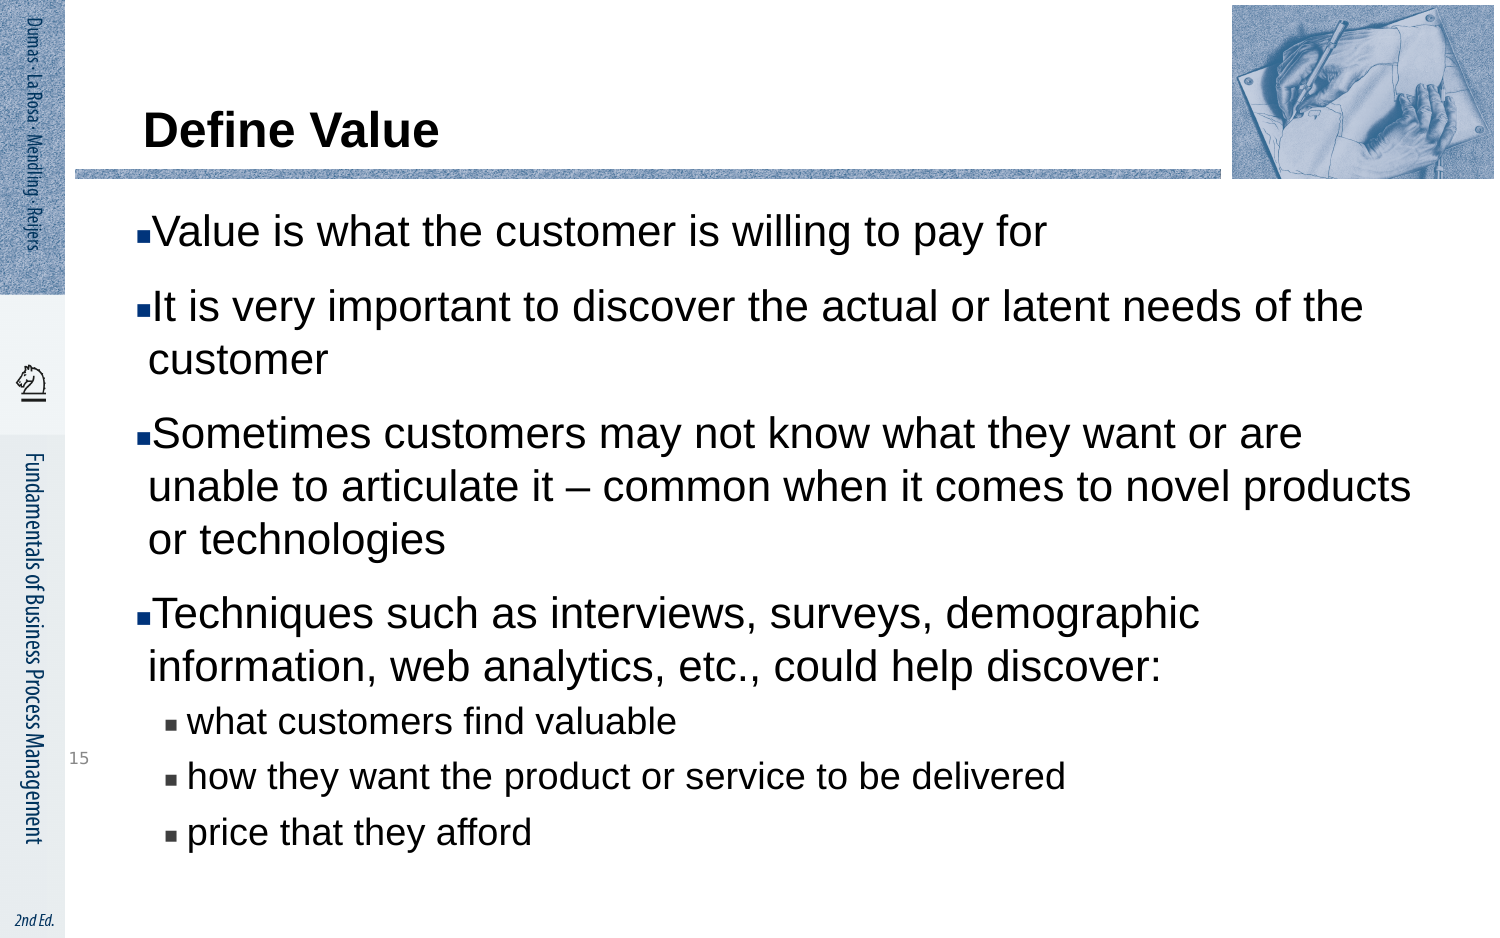

# Define Value
Value is what the customer is willing to pay for
It is very important to discover the actual or latent needs of the customer
Sometimes customers may not know what they want or are unable to articulate it – common when it comes to novel products or technologies
Techniques such as interviews, surveys, demographic information, web analytics, etc., could help discover:
what customers find valuable
how they want the product or service to be delivered
price that they afford

15